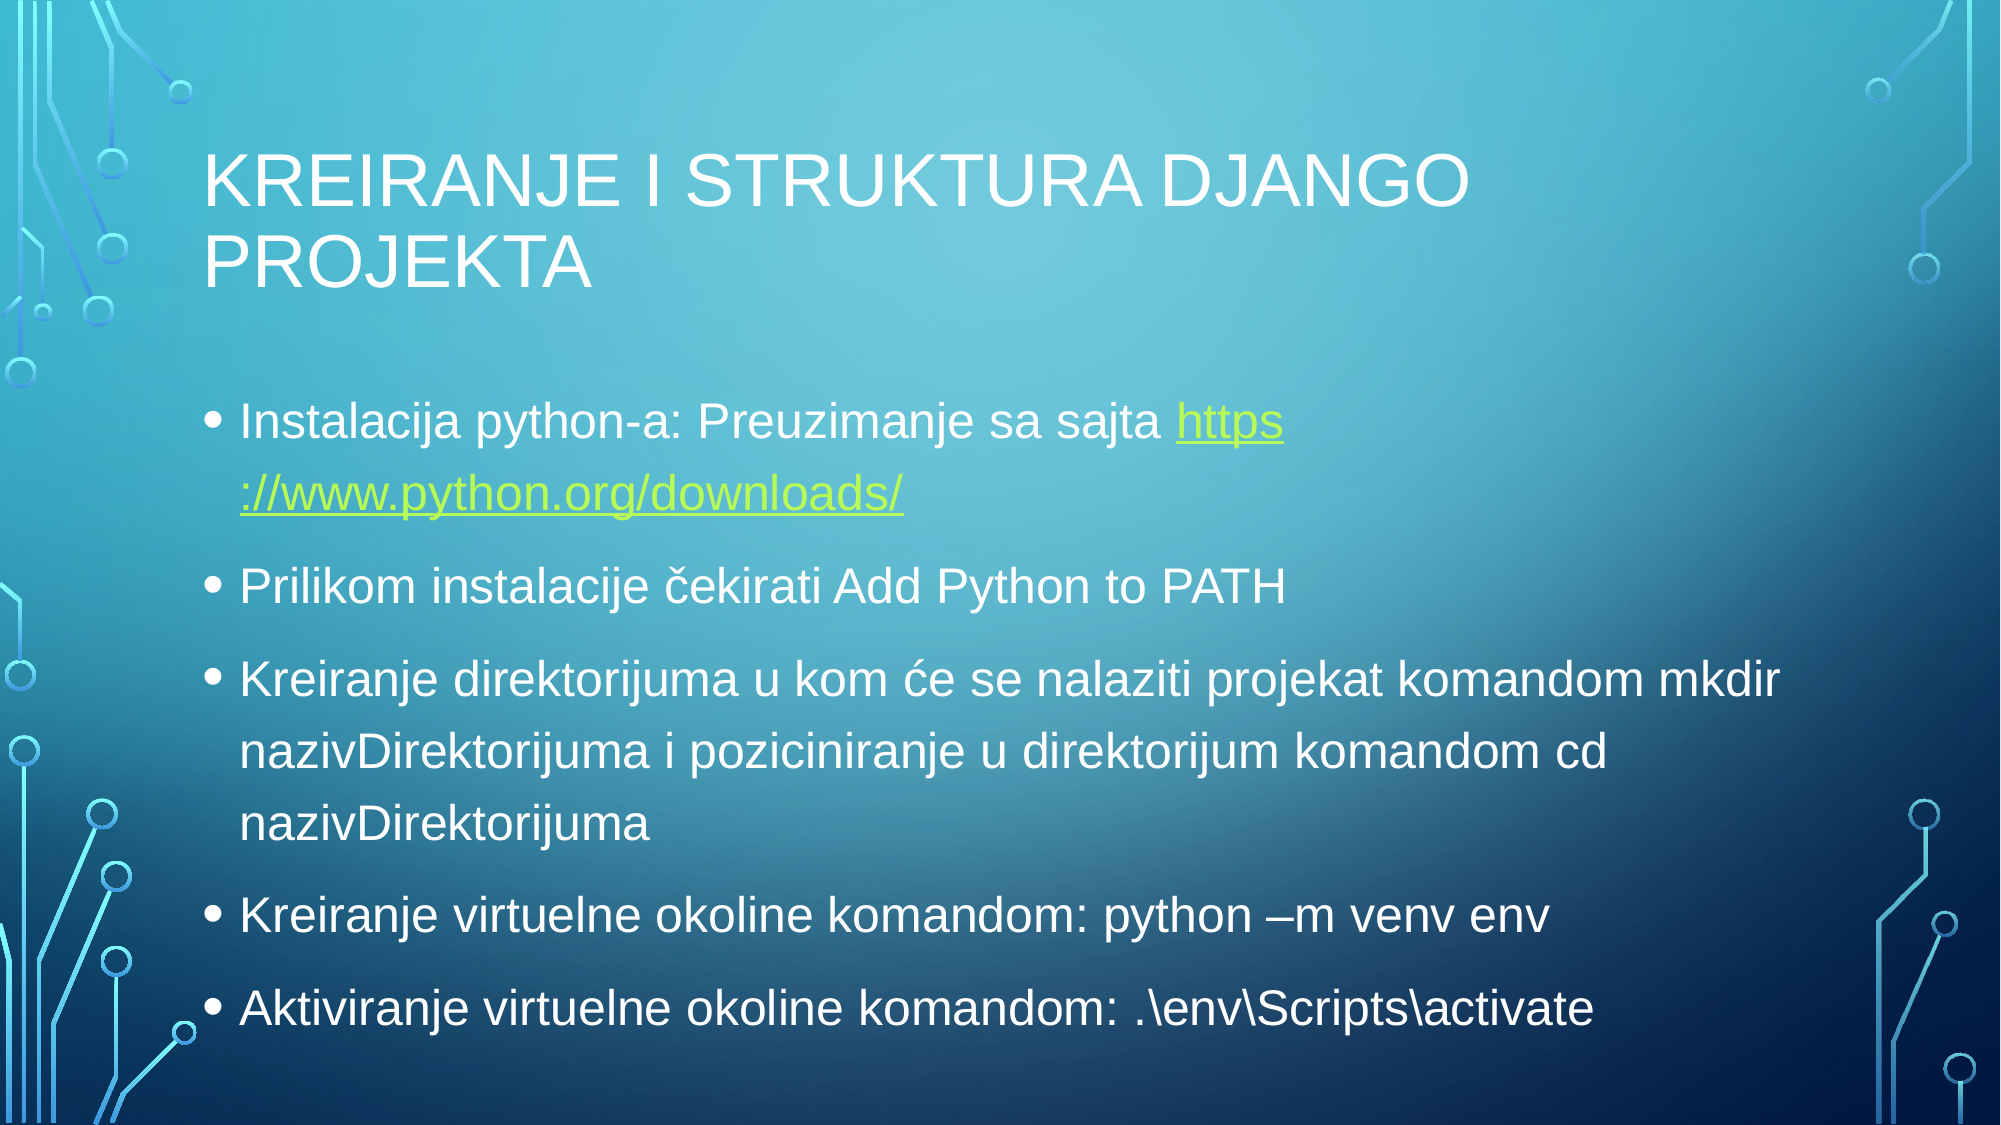

# Kreiranje I struktura Django projekta
Instalacija python-a: Preuzimanje sa sajta https://www.python.org/downloads/
Prilikom instalacije čekirati Add Python to PATH
Kreiranje direktorijuma u kom će se nalaziti projekat komandom mkdir nazivDirektorijuma i poziciniranje u direktorijum komandom cd nazivDirektorijuma
Kreiranje virtuelne okoline komandom: python –m venv env
Aktiviranje virtuelne okoline komandom: .\env\Scripts\activate